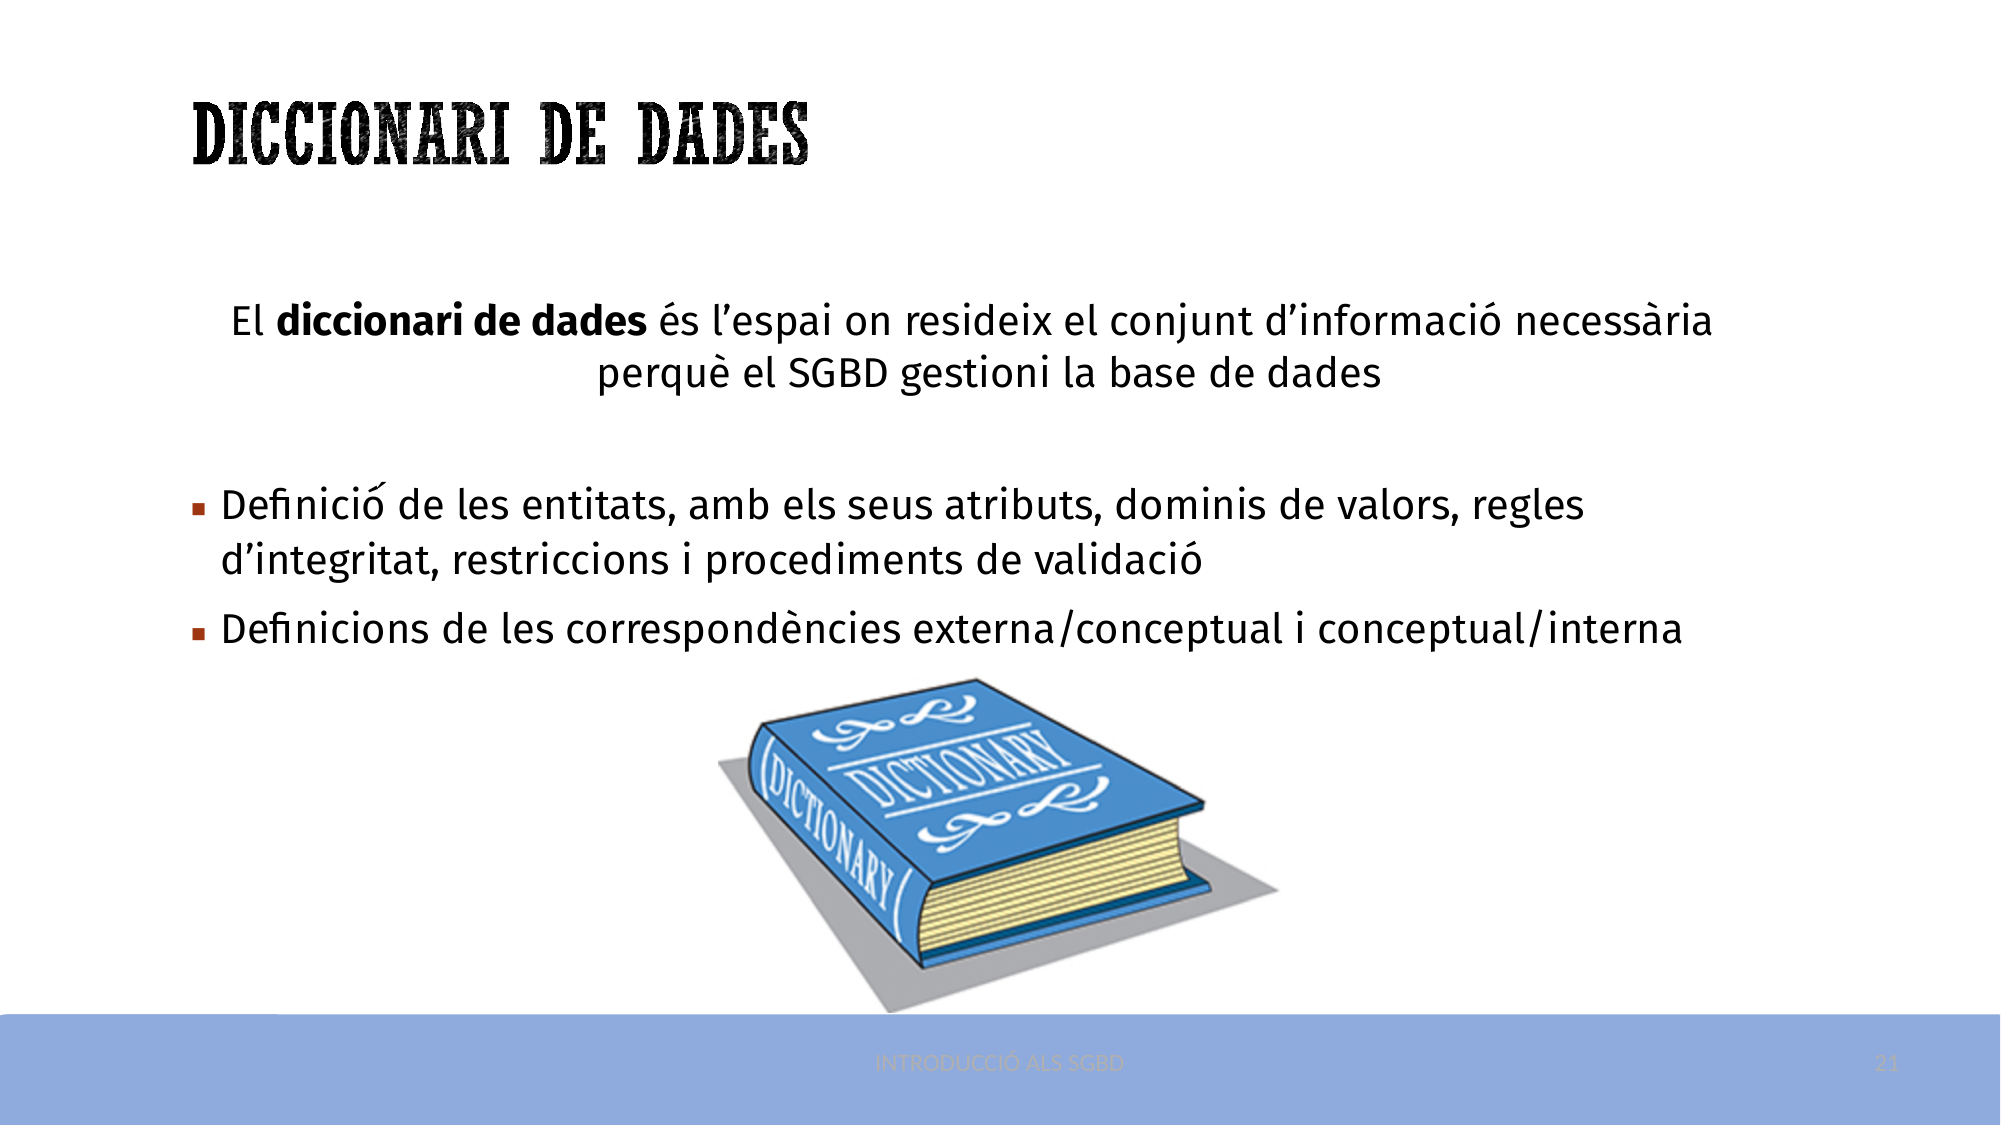

# El diccionari de dades és l’espai on resideix el conjunt d’informació necessària  perquè el SGBD gestioni la base de dades
Definició́ de les entitats, amb els seus atributs, dominis de valors, regles  d’integritat, restriccions i procediments de validació
Definicions de les correspondències externa/conceptual i conceptual/interna

INTRODUCCIÓ ALS SGBD
21